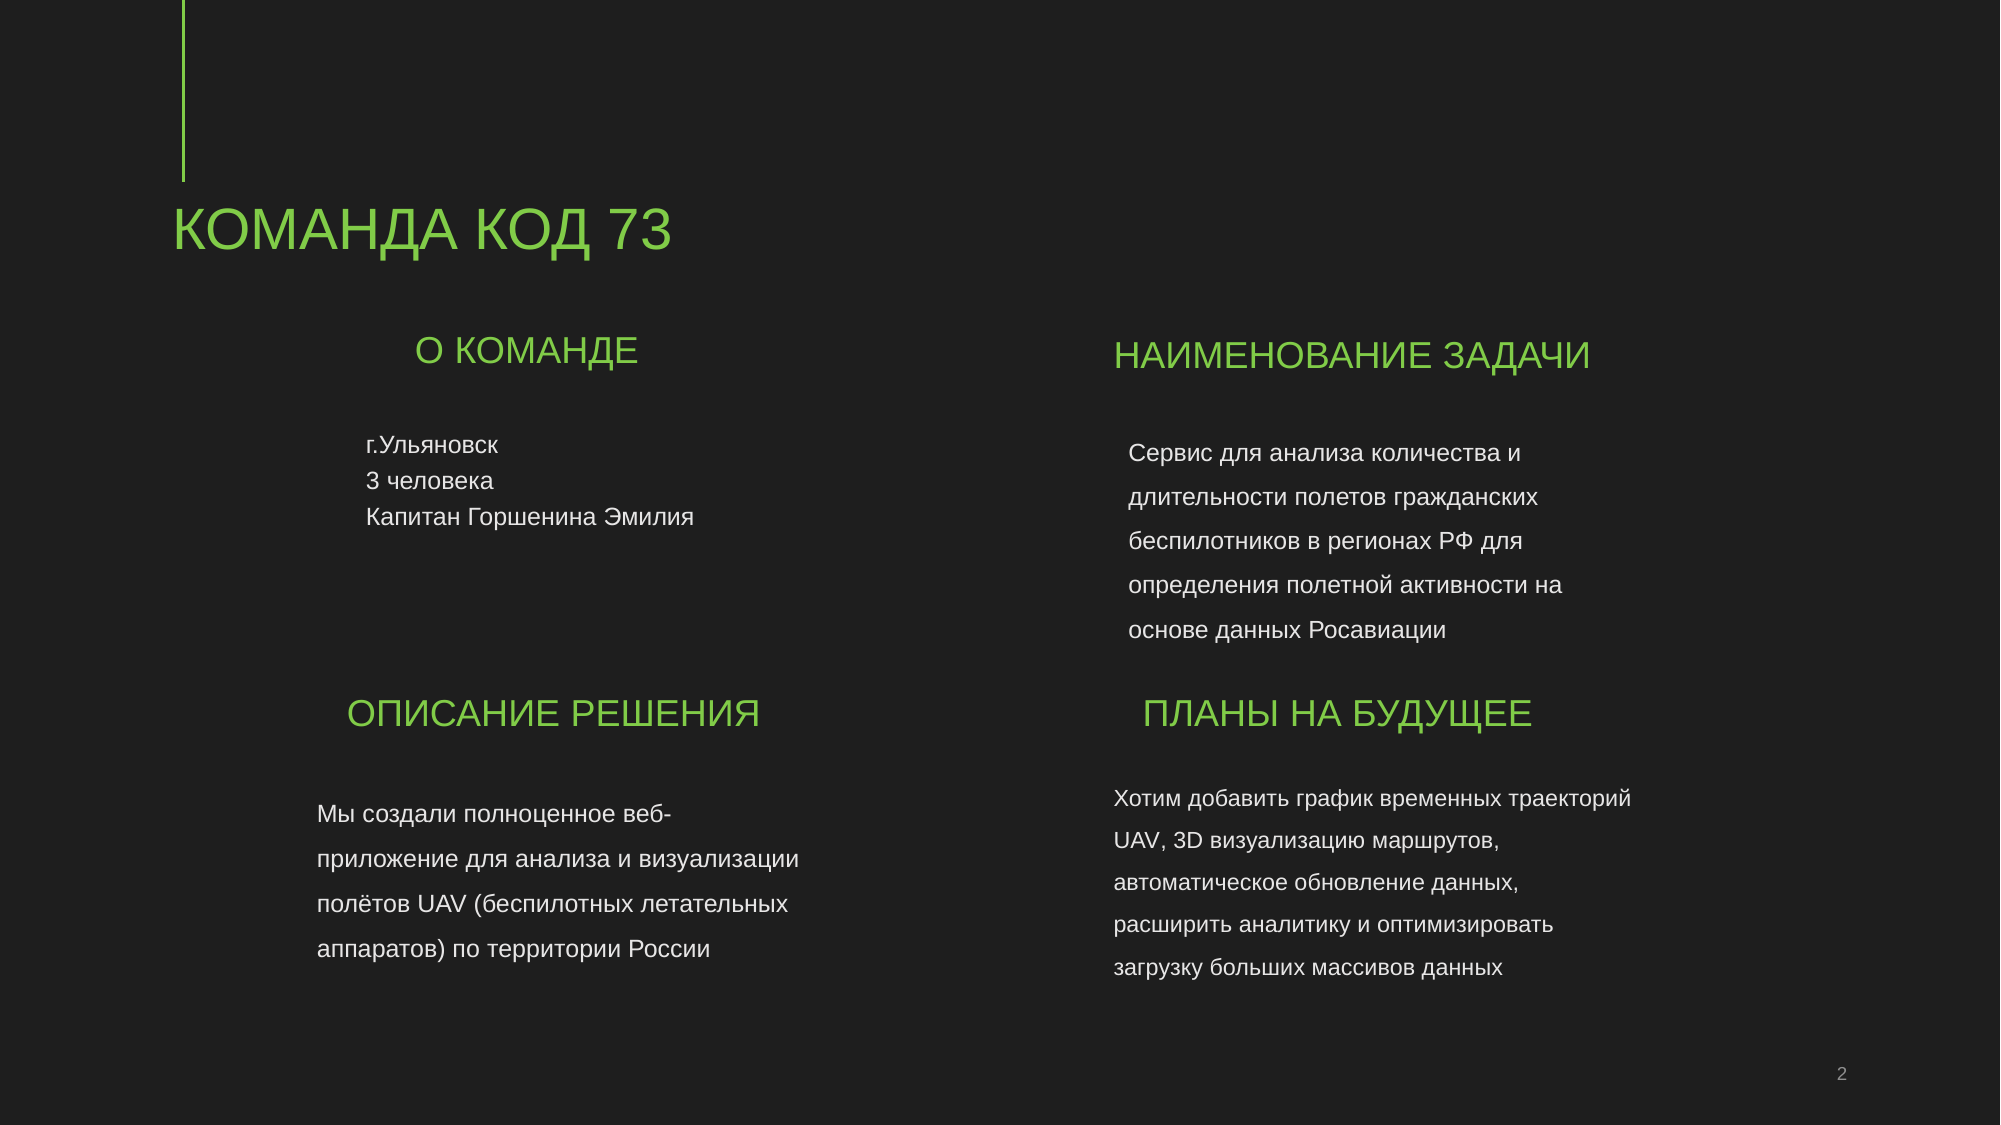

# КОМАНДА КОД 73
О команде
Наименование задачи
г.Ульяновск
3 человека
Капитан Горшенина Эмилия
Сервис для анализа количества и длительности полетов гражданских беспилотников в регионах РФ для определения полетной активности на основе данных Росавиации

Описание решения
Планы на будущее
Хотим добавить график временных траекторий UAV, 3D визуализацию маршрутов, автоматическое обновление данных, расширить аналитику и оптимизировать загрузку больших массивов данных

Мы создали полноценное веб-приложение для анализа и визуализации полётов UAV (беспилотных летательных аппаратов) по территории России
2